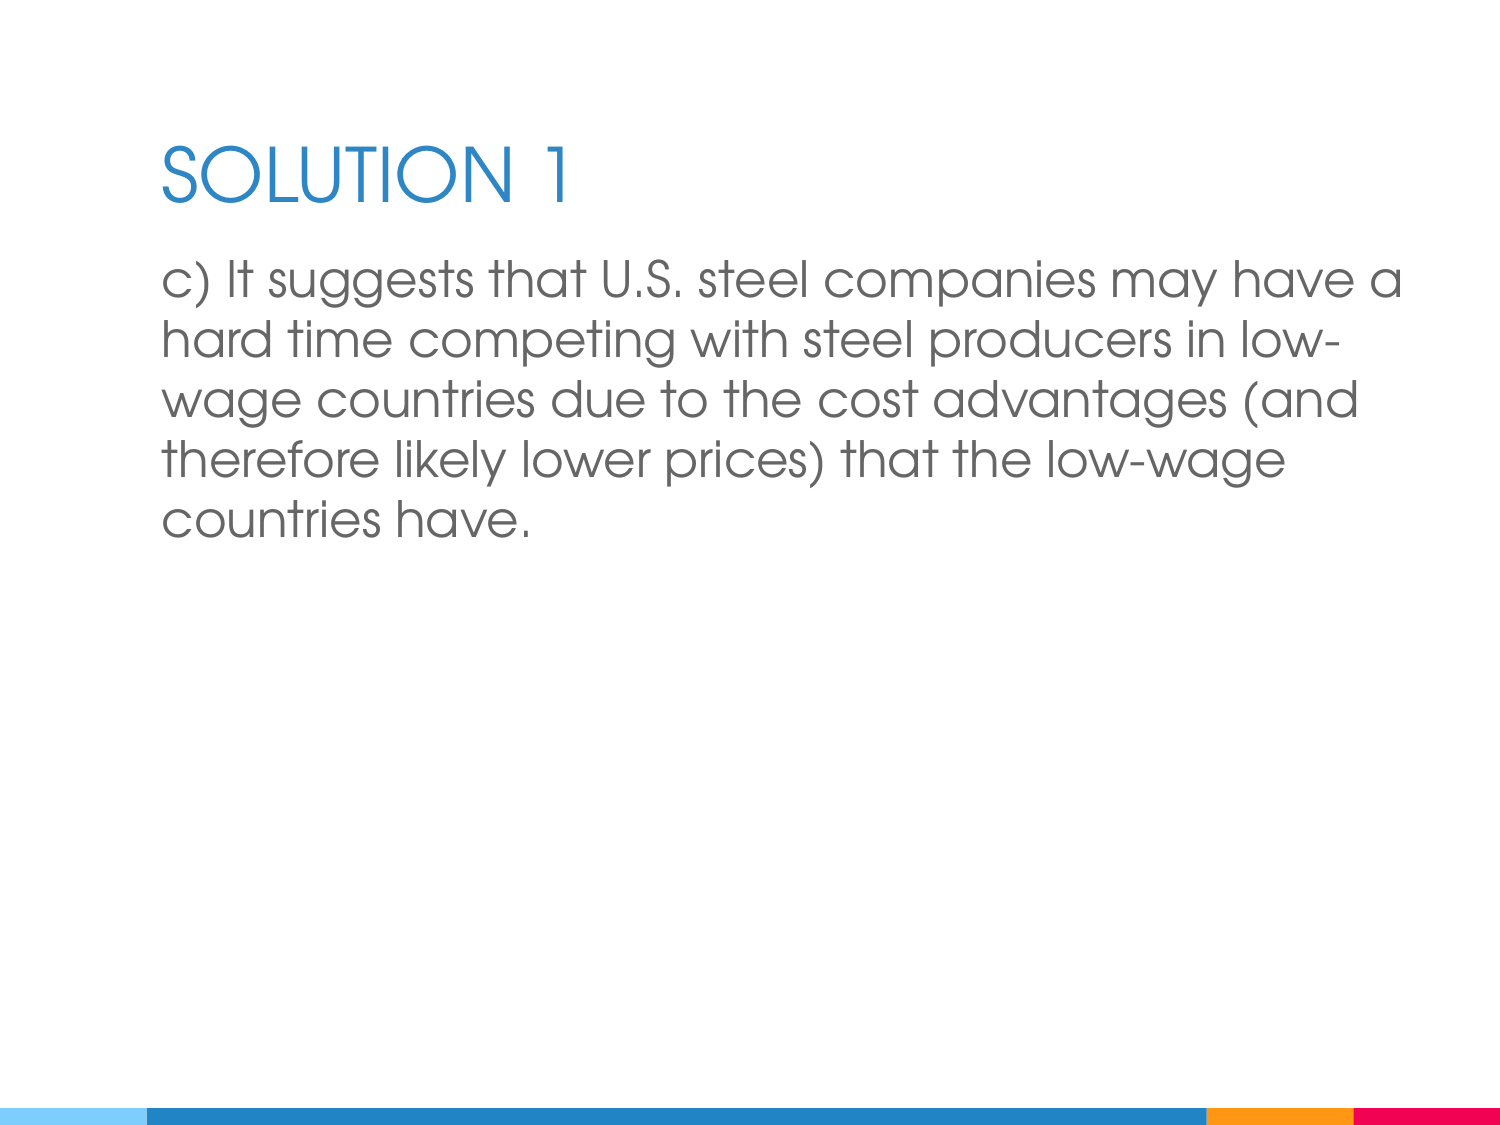

# SOLUTION 1
c) It suggests that U.S. steel companies may have a hard time competing with steel producers in low-wage countries due to the cost advantages (and therefore likely lower prices) that the low-wage countries have.